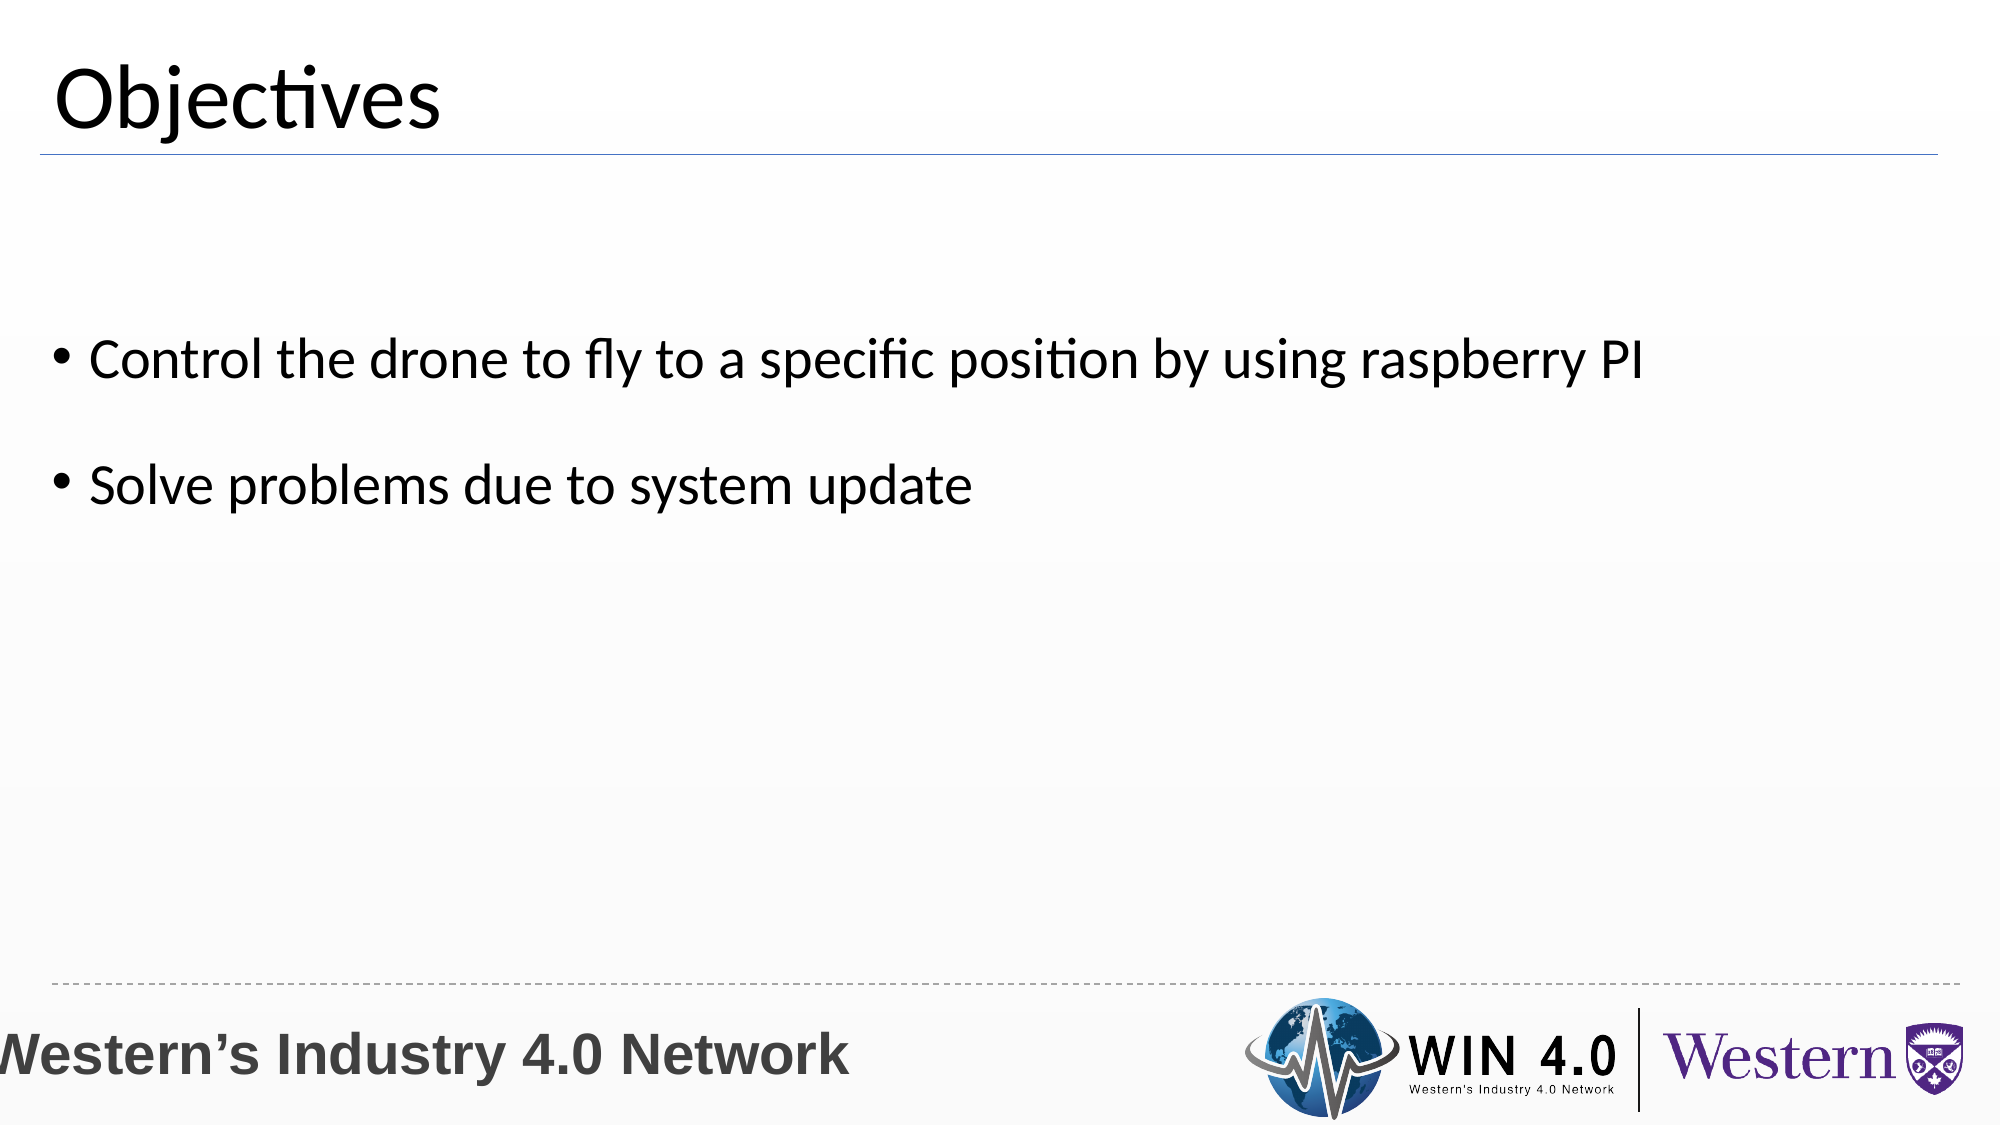

Objectives

Control the drone to fly to a specific position by using raspberry PI
Solve problems due to system update